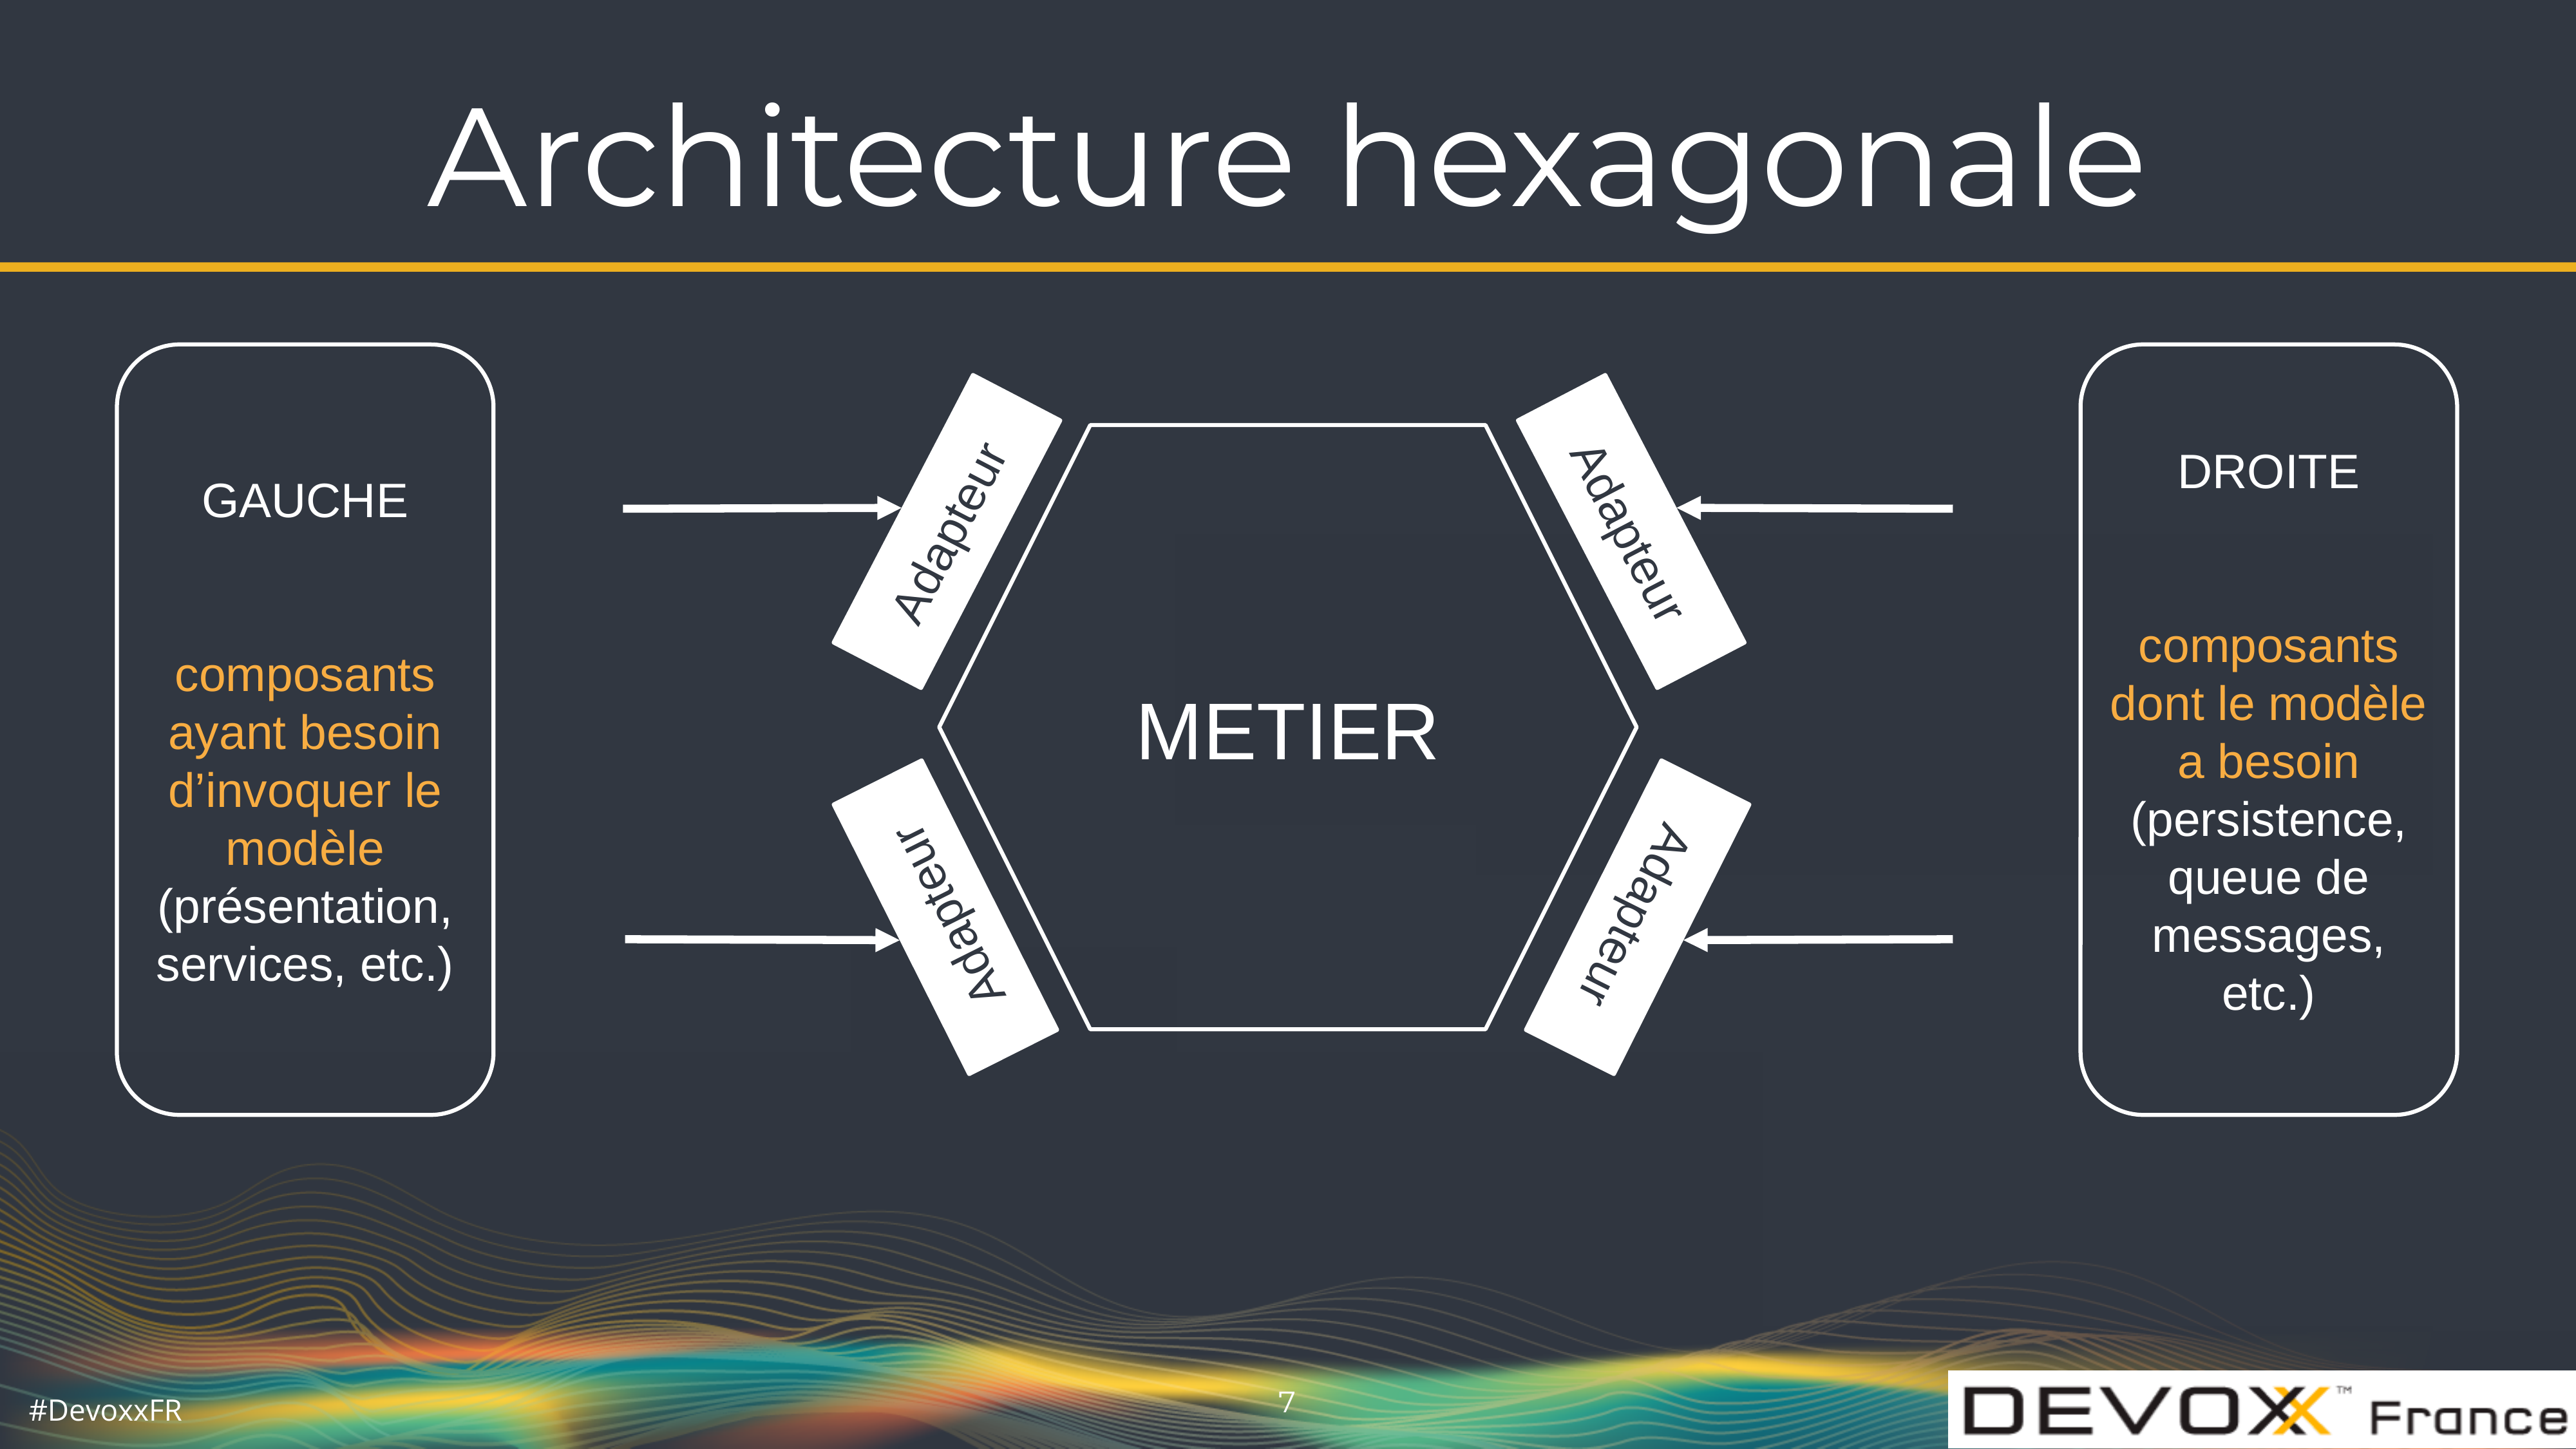

# Architecture hexagonale
GAUCHE

composants ayant besoin d’invoquer le modèle (présentation, services, etc.)
DROITE

composants dont le modèle a besoin (persistence, queue de messages, etc.)
METIER
Adapteur
Adapteur
Adapteur
Adapteur
7